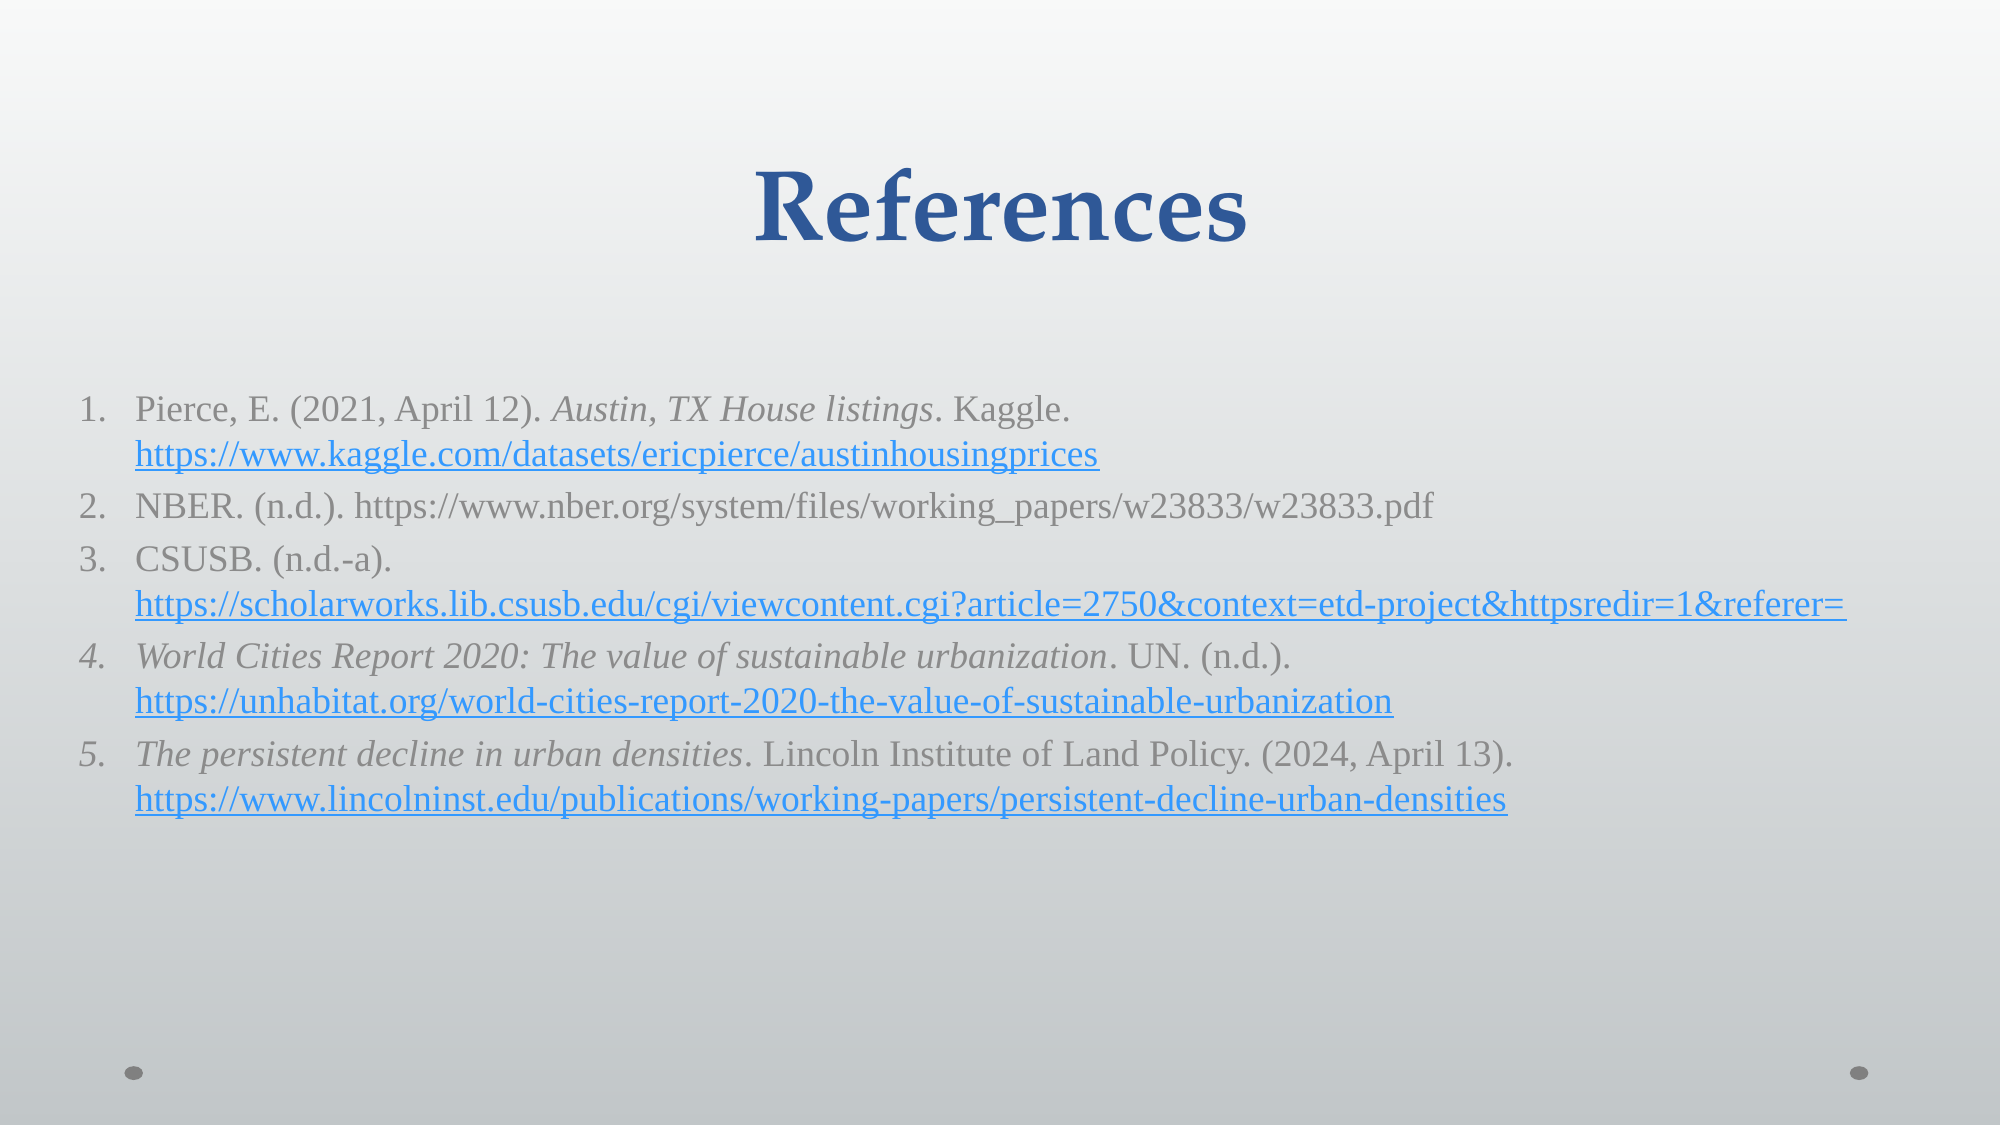

# References
Pierce, E. (2021, April 12). Austin, TX House listings. Kaggle. https://www.kaggle.com/datasets/ericpierce/austinhousingprices
NBER. (n.d.). https://www.nber.org/system/files/working_papers/w23833/w23833.pdf
CSUSB. (n.d.-a). https://scholarworks.lib.csusb.edu/cgi/viewcontent.cgi?article=2750&context=etd-project&httpsredir=1&referer=
World Cities Report 2020: The value of sustainable urbanization. UN. (n.d.). https://unhabitat.org/world-cities-report-2020-the-value-of-sustainable-urbanization
The persistent decline in urban densities. Lincoln Institute of Land Policy. (2024, April 13). https://www.lincolninst.edu/publications/working-papers/persistent-decline-urban-densities